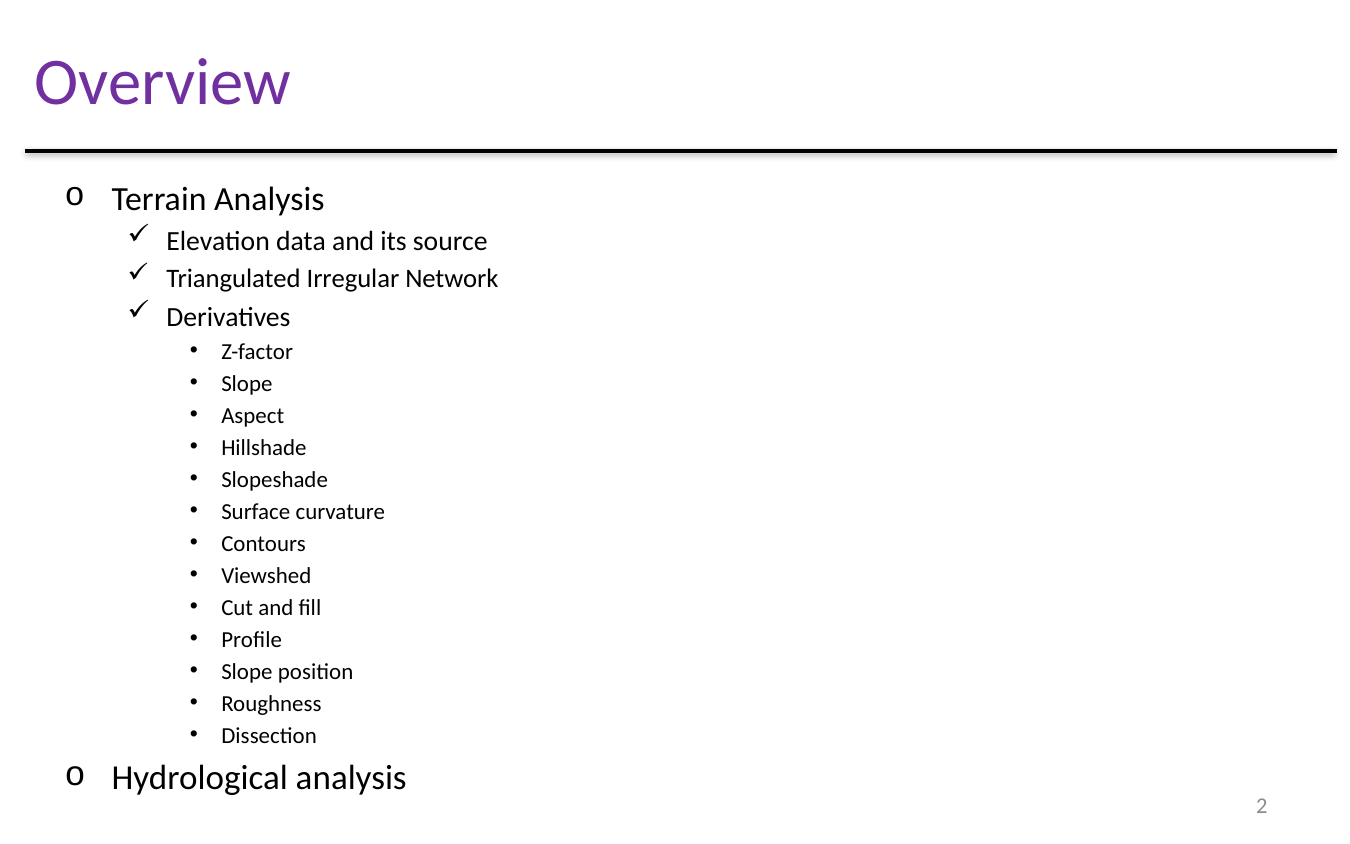

Overview
Terrain Analysis
Elevation data and its source
Triangulated Irregular Network
Derivatives
Z-factor
Slope
Aspect
Hillshade
Slopeshade
Surface curvature
Contours
Viewshed
Cut and fill
Profile
Slope position
Roughness
Dissection
Hydrological analysis

2